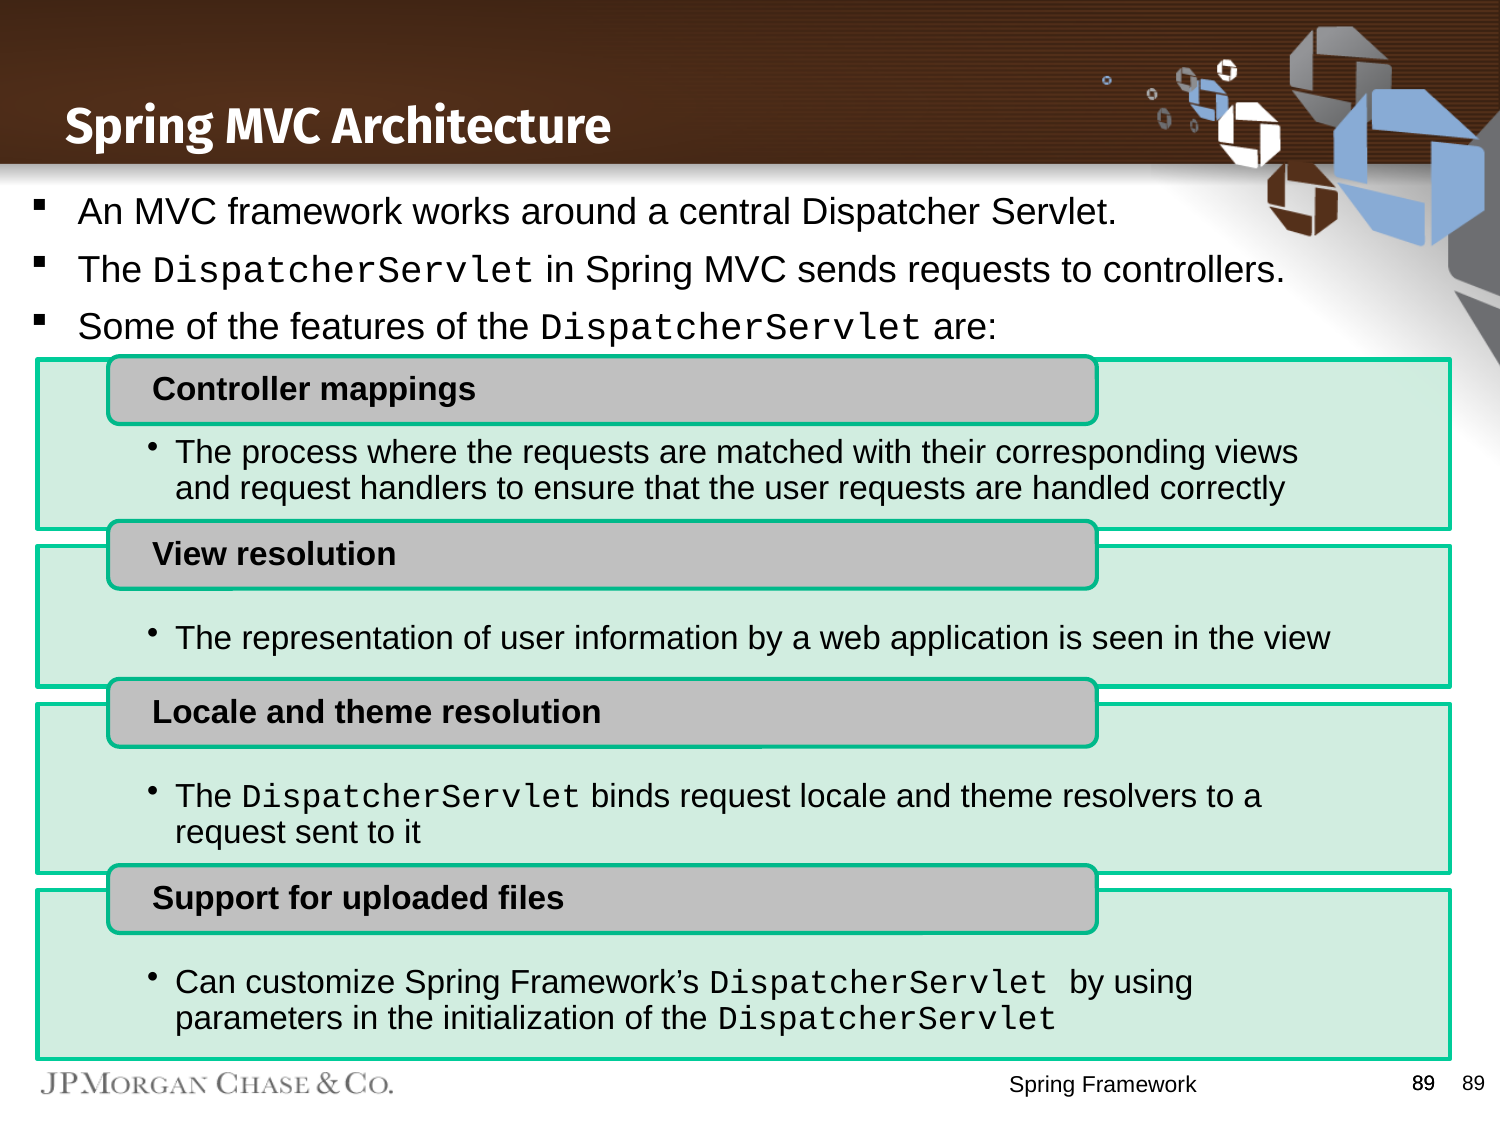

Spring MVC Architecture
An MVC framework works around a central Dispatcher Servlet.
The DispatcherServlet in Spring MVC sends requests to controllers.
Some of the features of the DispatcherServlet are:

The process where the requests are matched with their corresponding views and request handlers to ensure that the user requests are handled correctly
Controller mappings
The representation of user information by a web application is seen in the view
View resolution
The DispatcherServlet binds request locale and theme resolvers to a request sent to it
Locale and theme resolution
Can customize Spring Framework’s DispatcherServlet by using parameters in the initialization of the DispatcherServlet
Support for uploaded files
Spring Framework
89
89
89